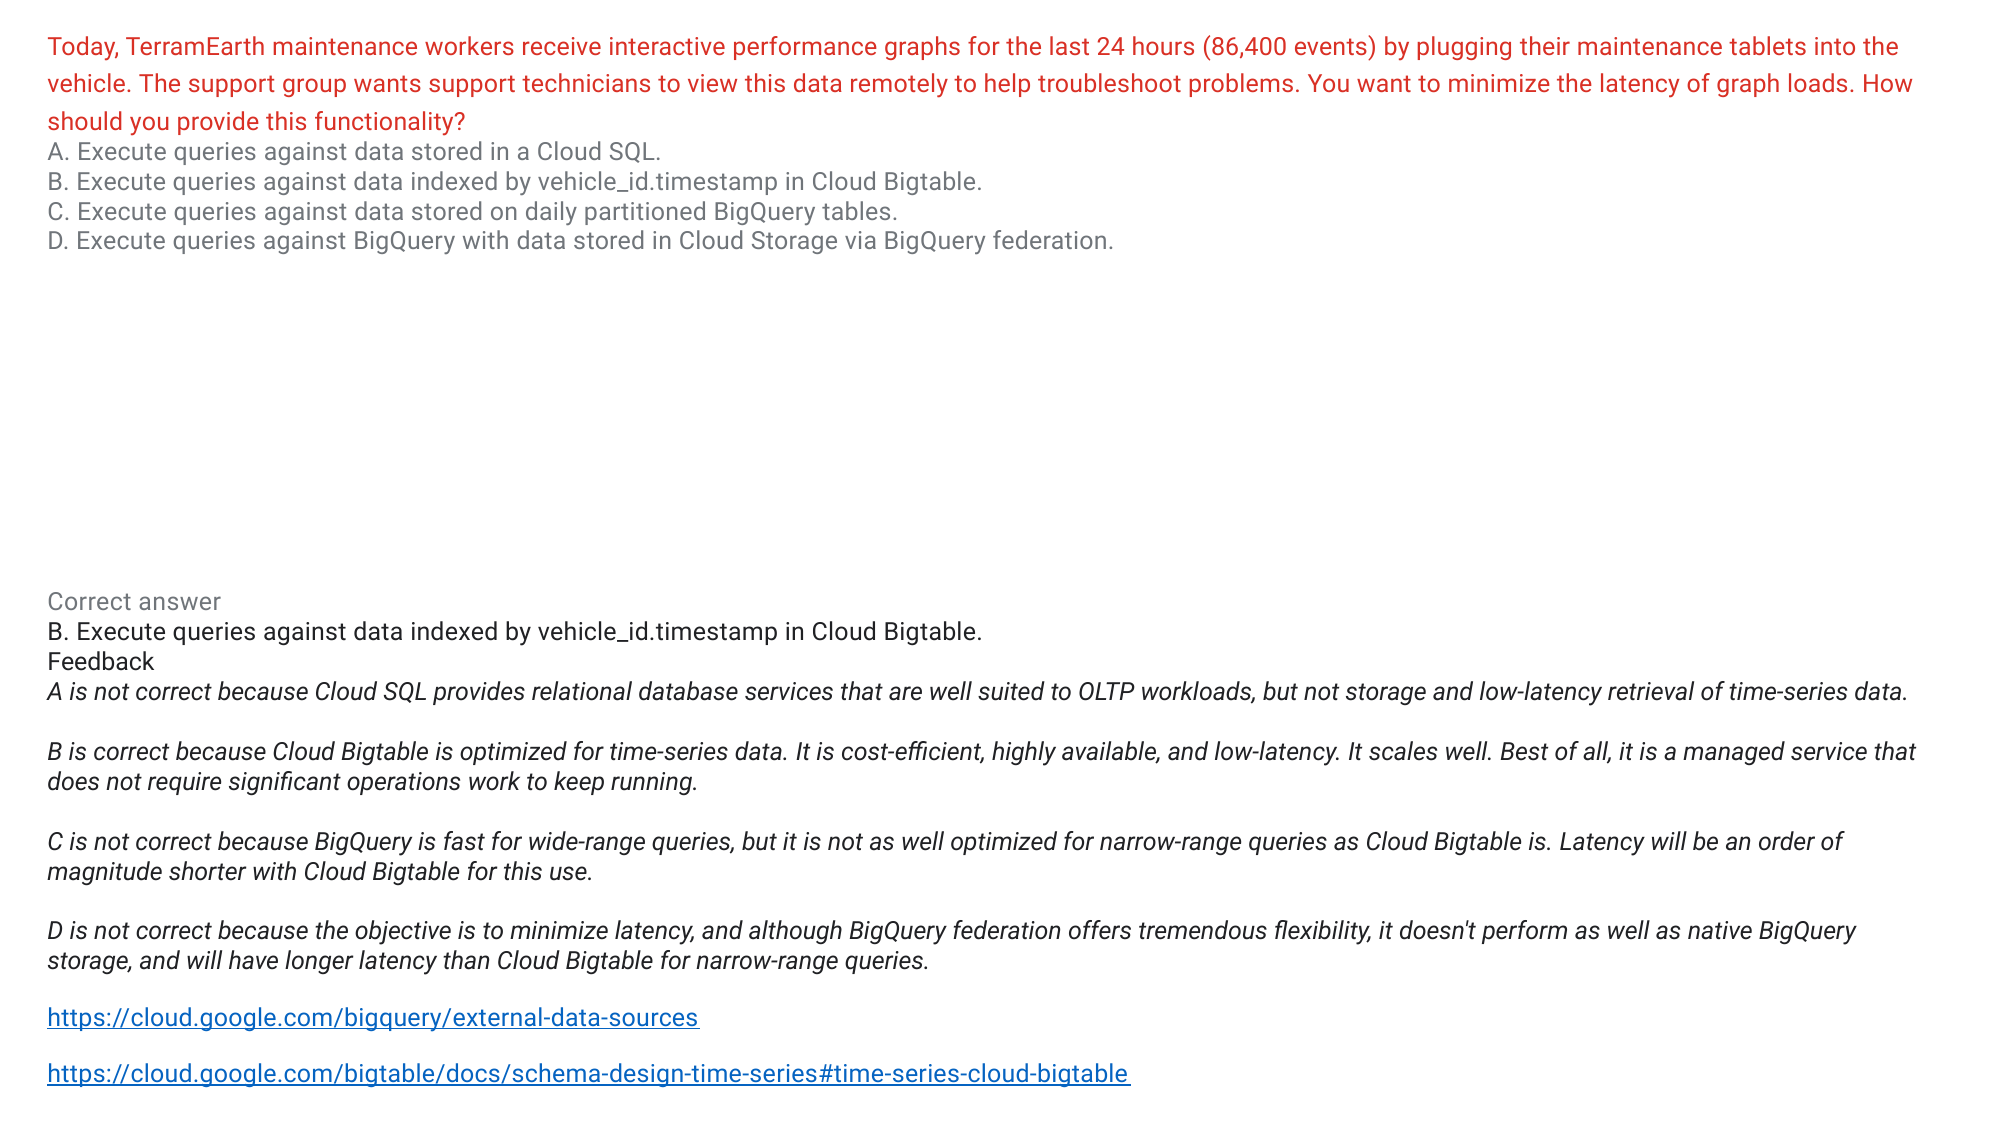

Today, TerramEarth maintenance workers receive interactive performance graphs for the last 24 hours (86,400 events) by plugging their maintenance tablets into the vehicle. The support group wants support technicians to view this data remotely to help troubleshoot problems. You want to minimize the latency of graph loads. How should you provide this functionality?
A. Execute queries against data stored in a Cloud SQL.
B. Execute queries against data indexed by vehicle_id.timestamp in Cloud Bigtable.
C. Execute queries against data stored on daily partitioned BigQuery tables.
D. Execute queries against BigQuery with data stored in Cloud Storage via BigQuery federation.

Correct answer
B. Execute queries against data indexed by vehicle_id.timestamp in Cloud Bigtable.
Feedback
A is not correct because Cloud SQL provides relational database services that are well suited to OLTP workloads, but not storage and low-latency retrieval of time-series data.
B is correct because Cloud Bigtable is optimized for time-series data. It is cost-efficient, highly available, and low-latency. It scales well. Best of all, it is a managed service that does not require significant operations work to keep running.
C is not correct because BigQuery is fast for wide-range queries, but it is not as well optimized for narrow-range queries as Cloud Bigtable is. Latency will be an order of magnitude shorter with Cloud Bigtable for this use.
D is not correct because the objective is to minimize latency, and although BigQuery federation offers tremendous flexibility, it doesn't perform as well as native BigQuery storage, and will have longer latency than Cloud Bigtable for narrow-range queries.
https://cloud.google.com/bigquery/external-data-sources
https://cloud.google.com/bigtable/docs/schema-design-time-series#time-series-cloud-bigtable